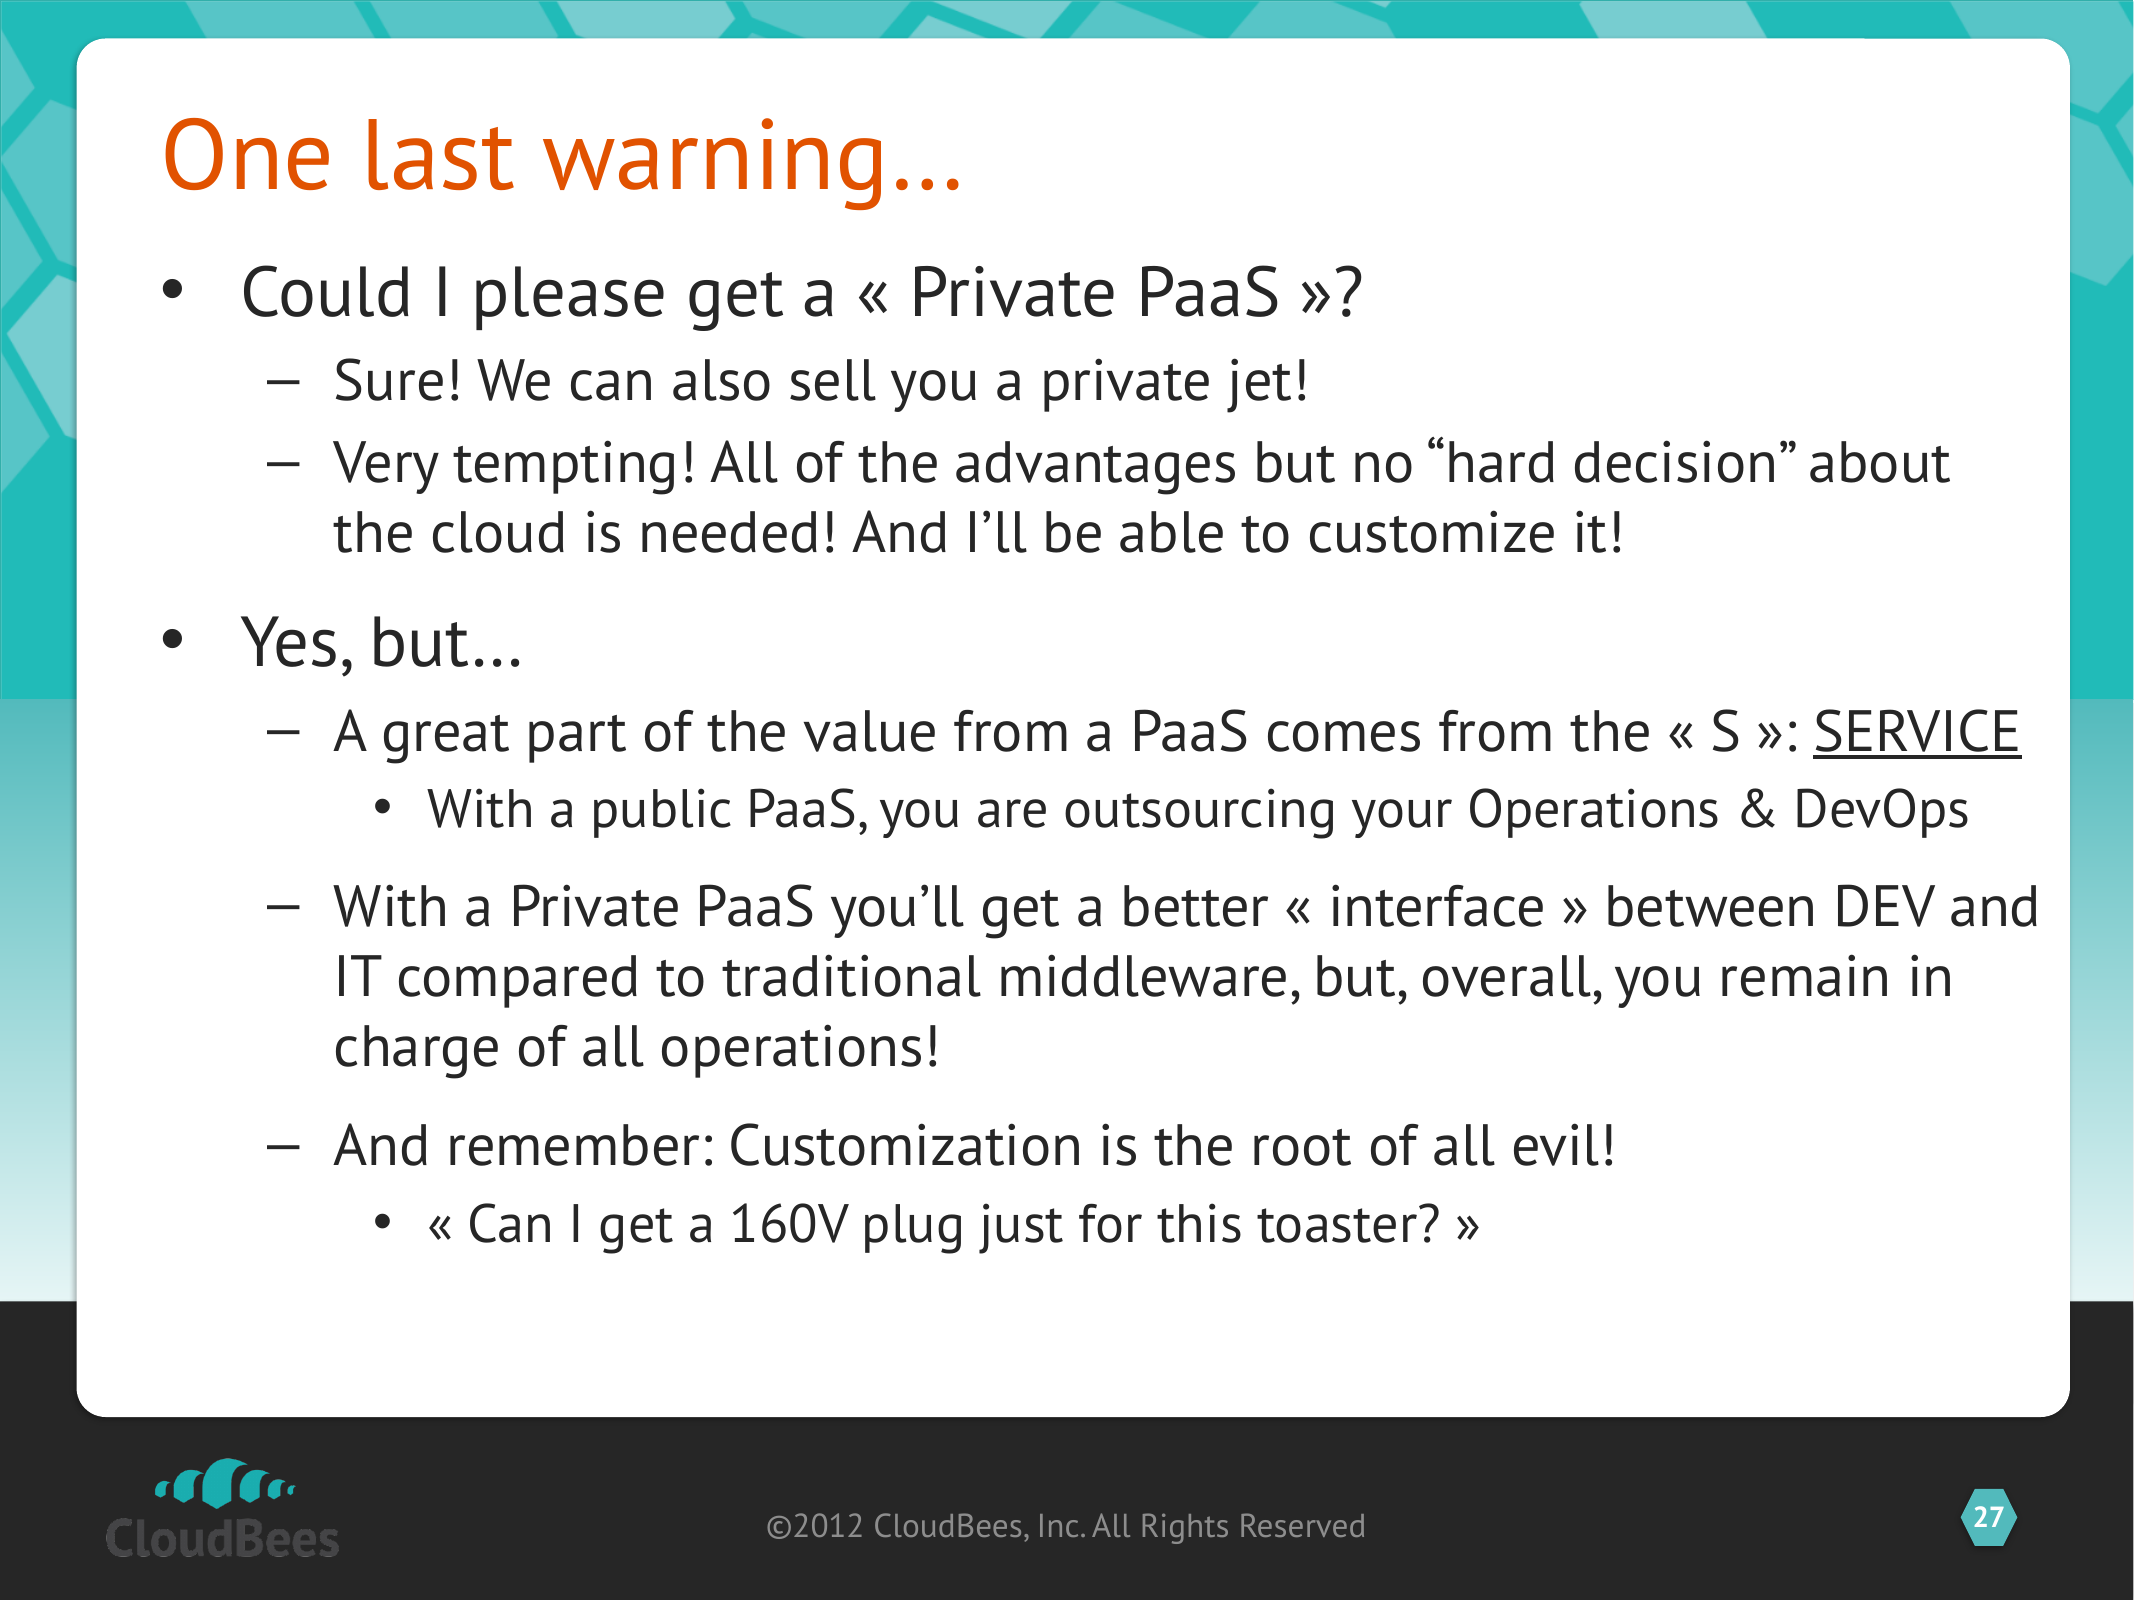

# One last warning…
Could I please get a « Private PaaS »?
Sure! We can also sell you a private jet!
Very tempting! All of the advantages but no “hard decision” about the cloud is needed! And I’ll be able to customize it!
Yes, but…
A great part of the value from a PaaS comes from the « S »: SERVICE
With a public PaaS, you are outsourcing your Operations & DevOps
With a Private PaaS you’ll get a better « interface » between DEV and IT compared to traditional middleware, but, overall, you remain in charge of all operations!
And remember: Customization is the root of all evil!
« Can I get a 160V plug just for this toaster? »
©2012 CloudBees, Inc. All Rights Reserved